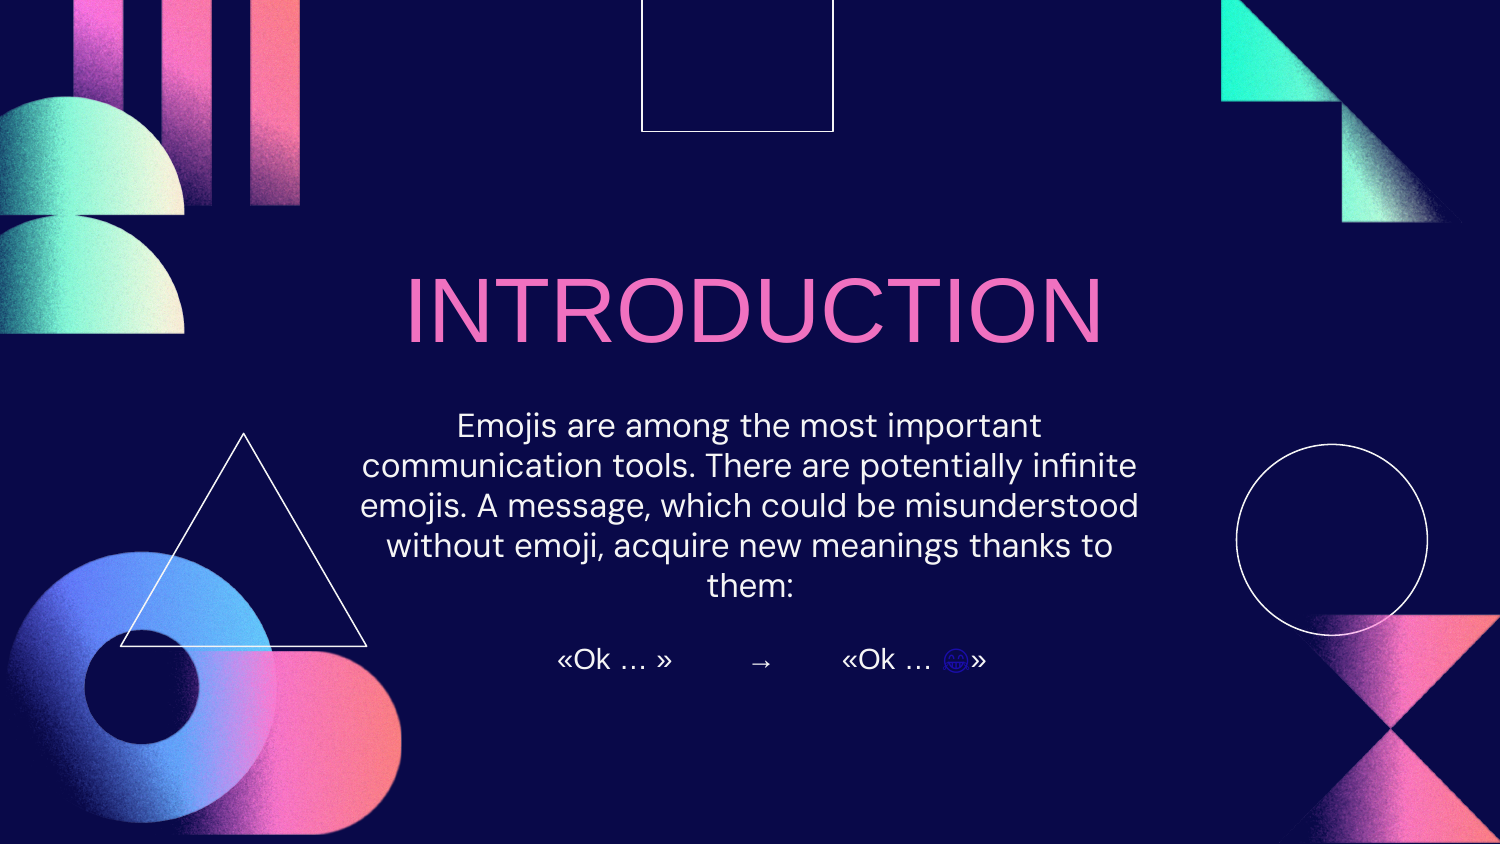

# INTRODUCTION
Emojis are among the most important communication tools. There are potentially infinite emojis. A message, which could be misunderstood without emoji, acquire new meanings thanks to them:

«Ok … »         →        «Ok … 😂»